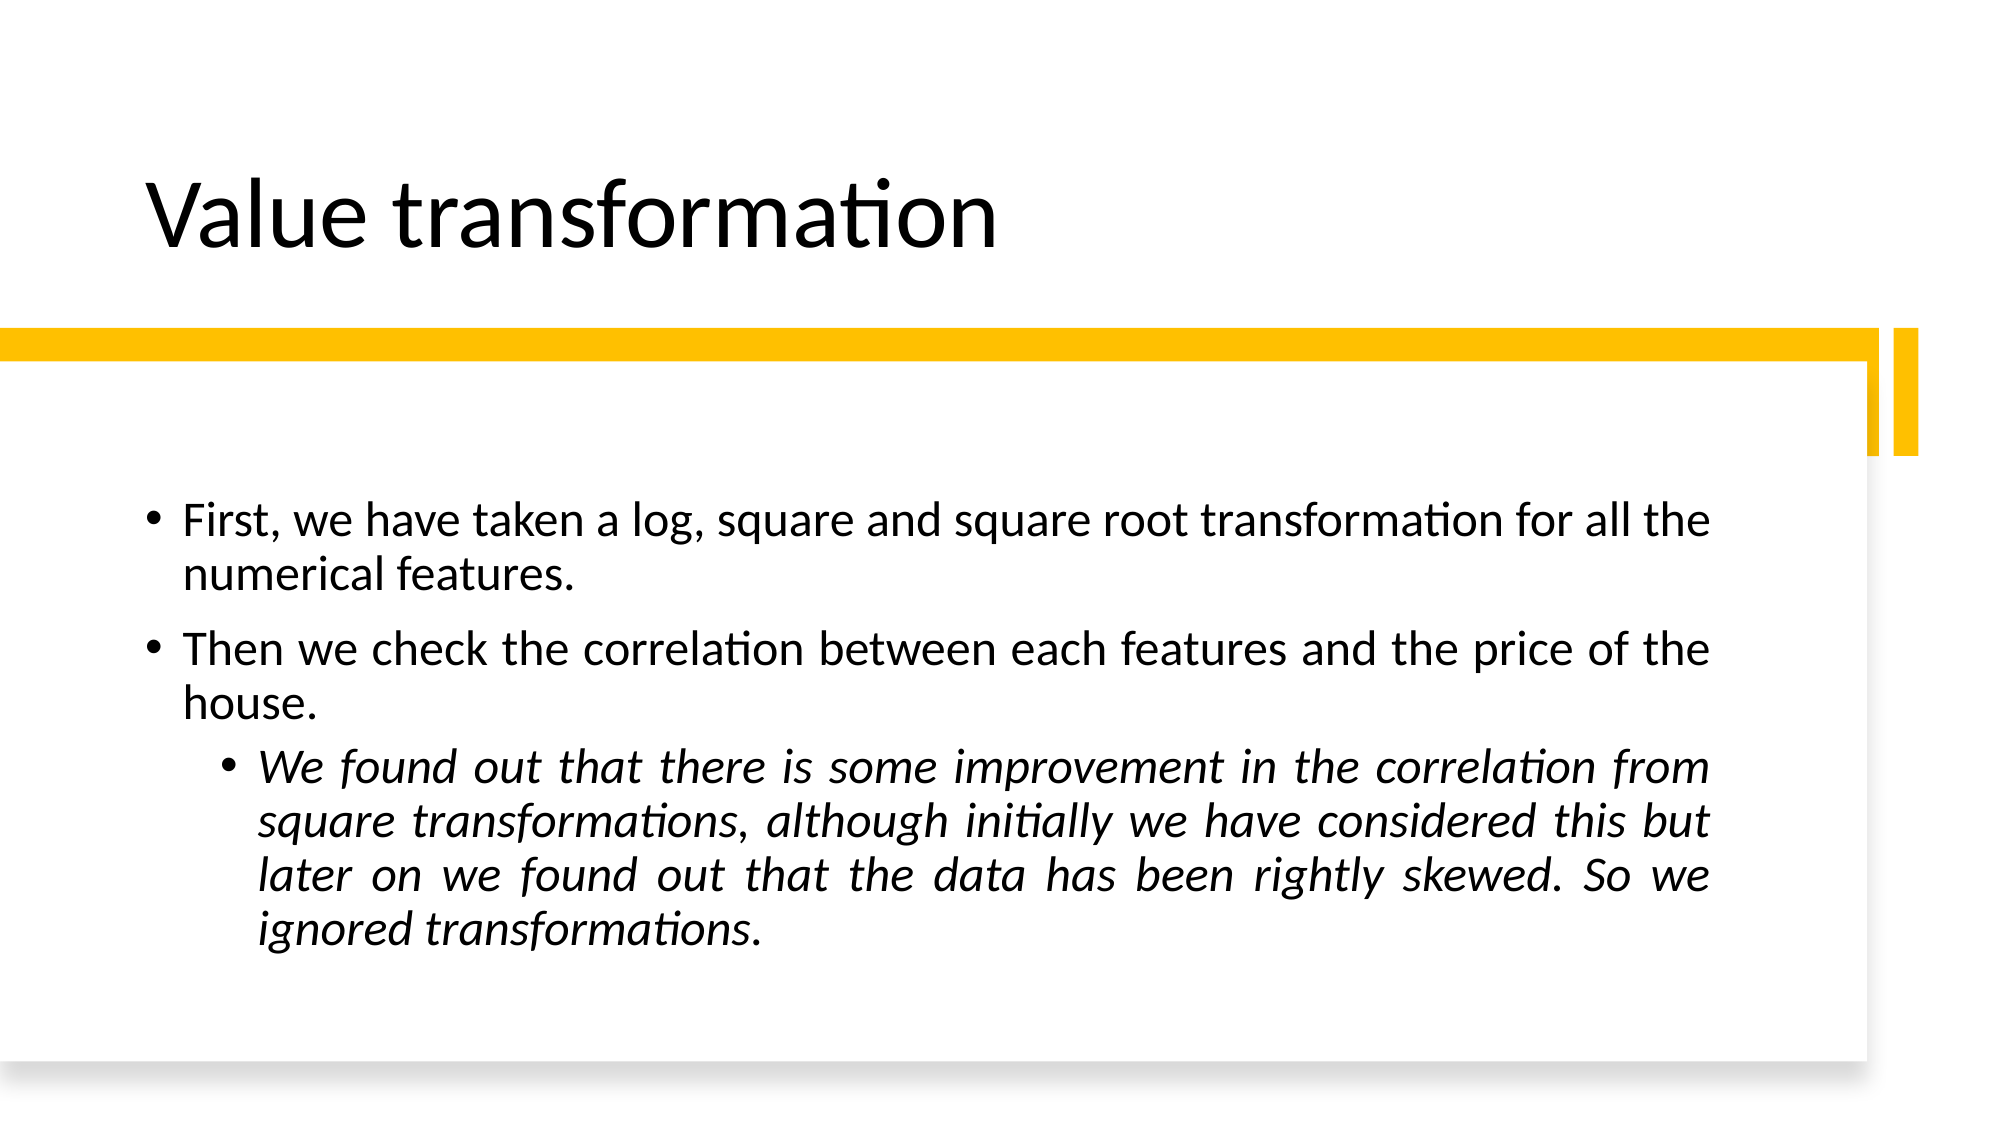

# Value transformation

First, we have taken a log, square and square root transformation for all the numerical features.
Then we check the correlation between each features and the price of the house.
We found out that there is some improvement in the correlation from square transformations, although initially we have considered this but later on we found out that the data has been rightly skewed. So we ignored transformations.